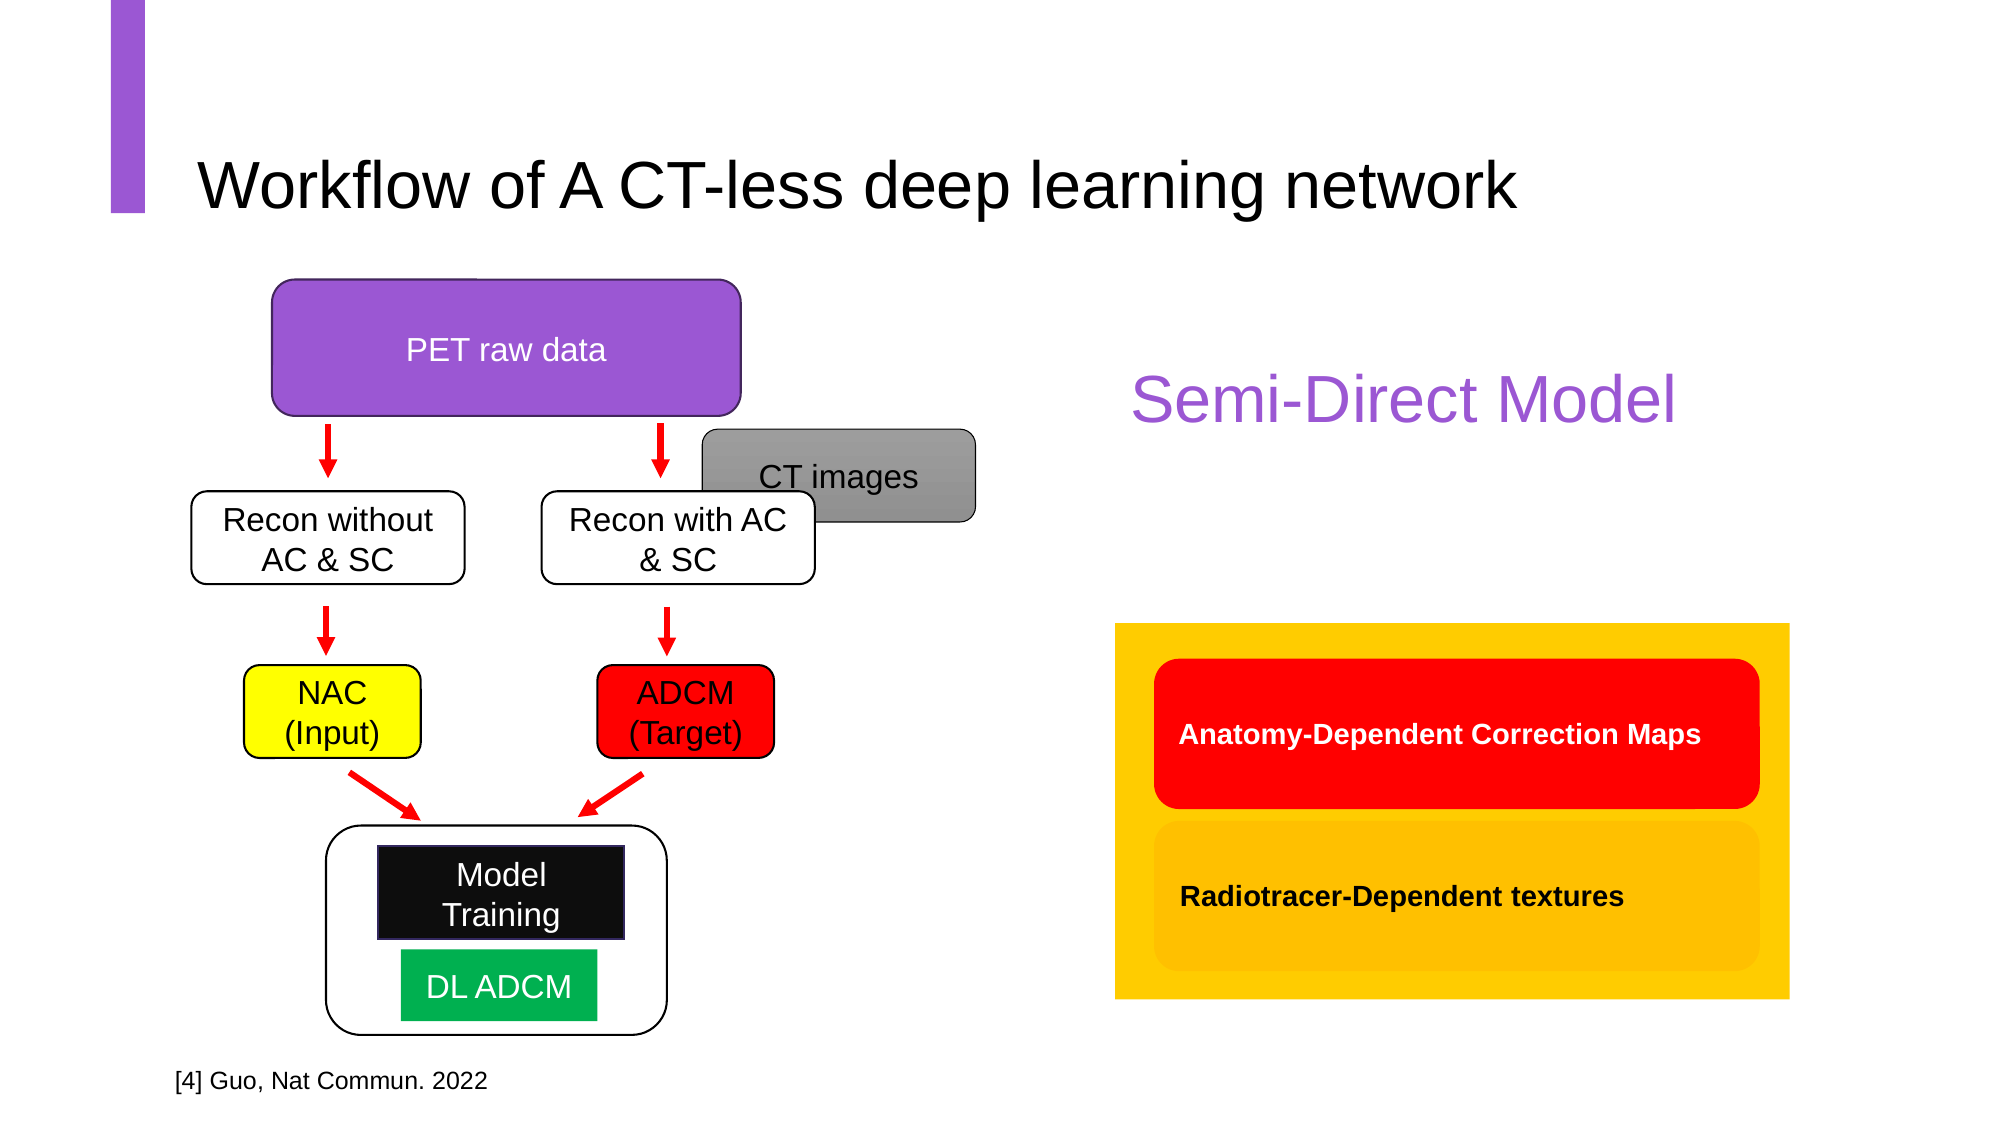

# Workflow of A CT-less deep learning network
PET raw data
Semi-Direct Model
CT images
Recon without AC & SC
Recon with AC & SC

Anatomy-Dependent Correction Maps

Radiotracer-Dependent textures

NAC (Input)
ADCM (Target)

Model Training
DL ADCM
[4] Guo, Nat Commun. 2022